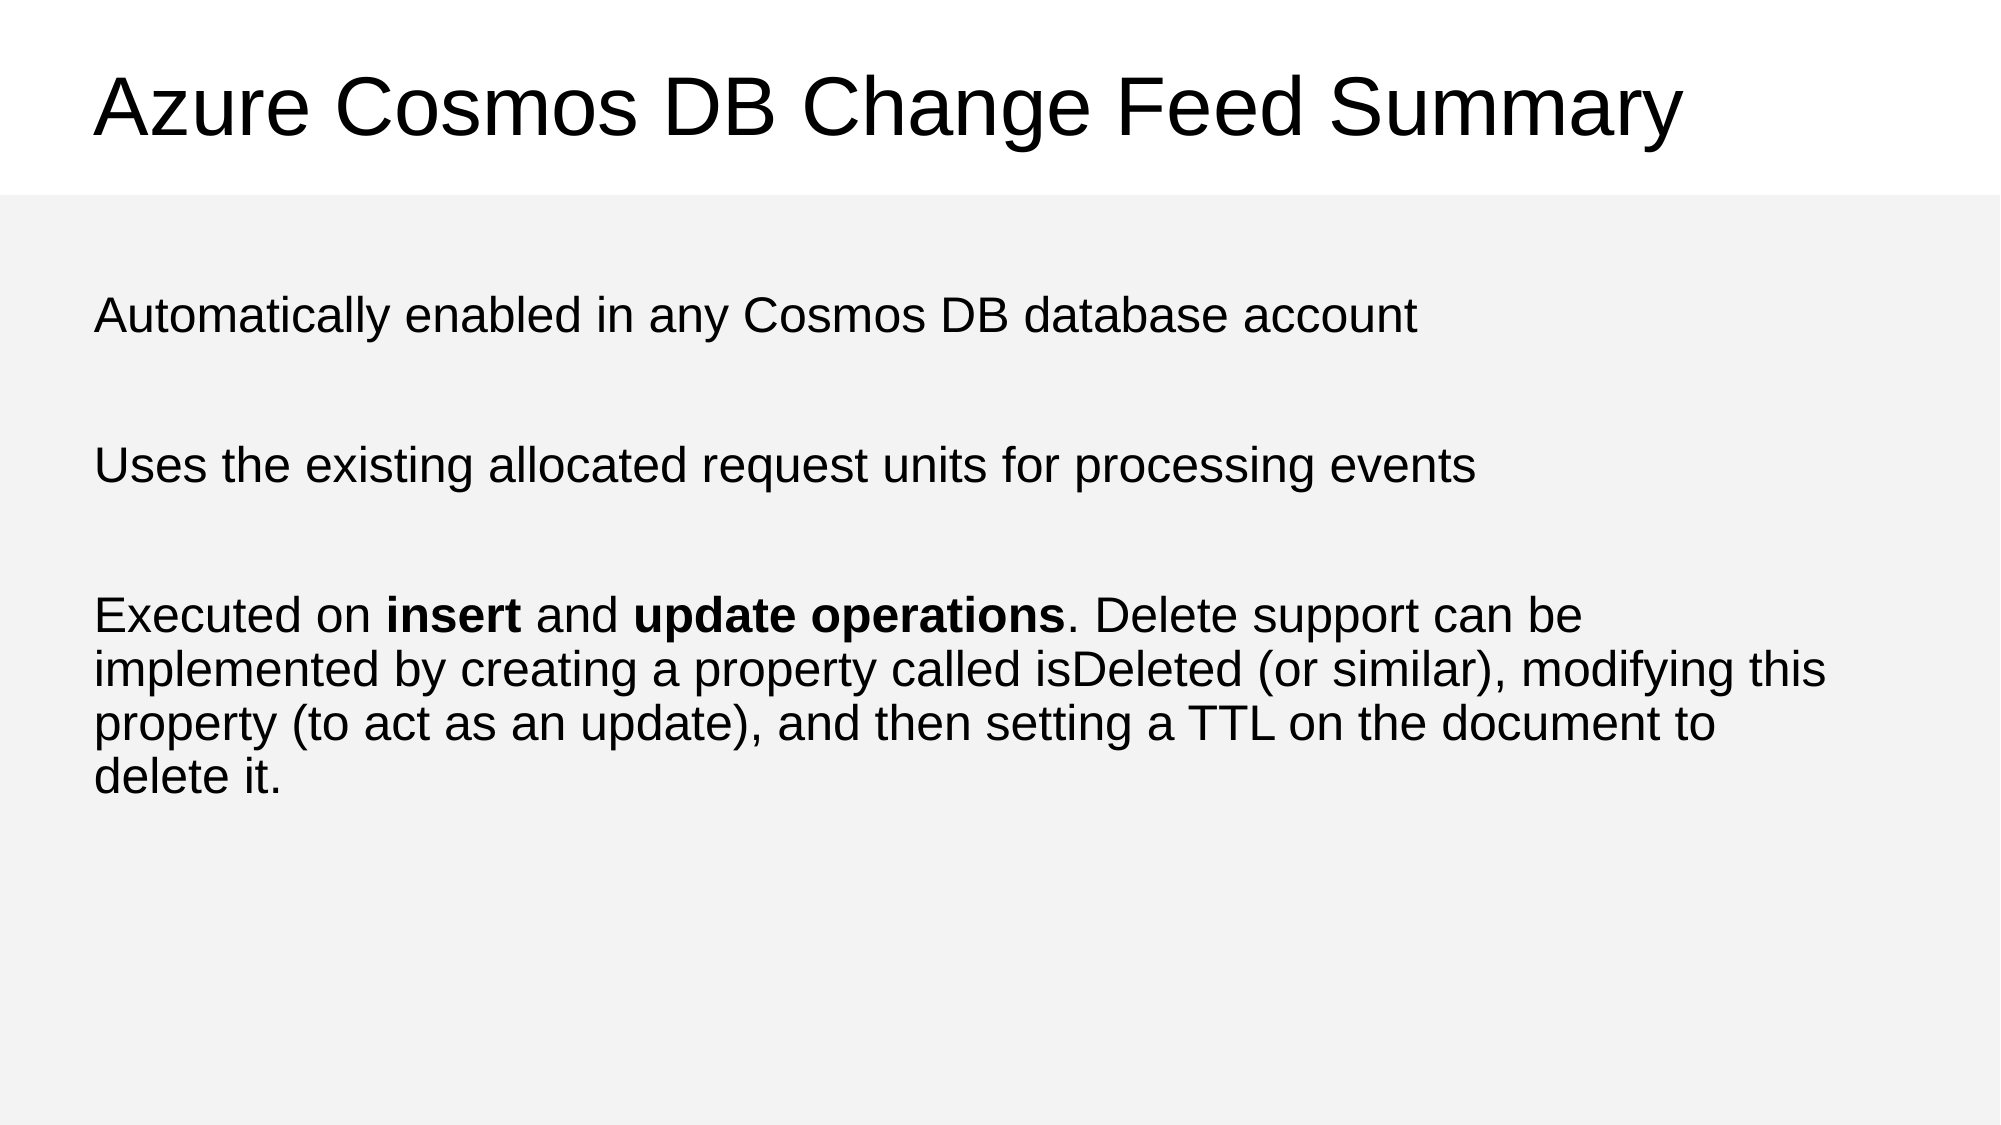

Azure Cosmos DB Change Feed Summary
Automatically enabled in any Cosmos DB database account

Uses the existing allocated request units for processing events

Executed on insert and update operations. Delete support can be implemented by creating a property called isDeleted (or similar), modifying this property (to act as an update), and then setting a TTL on the document to delete it.